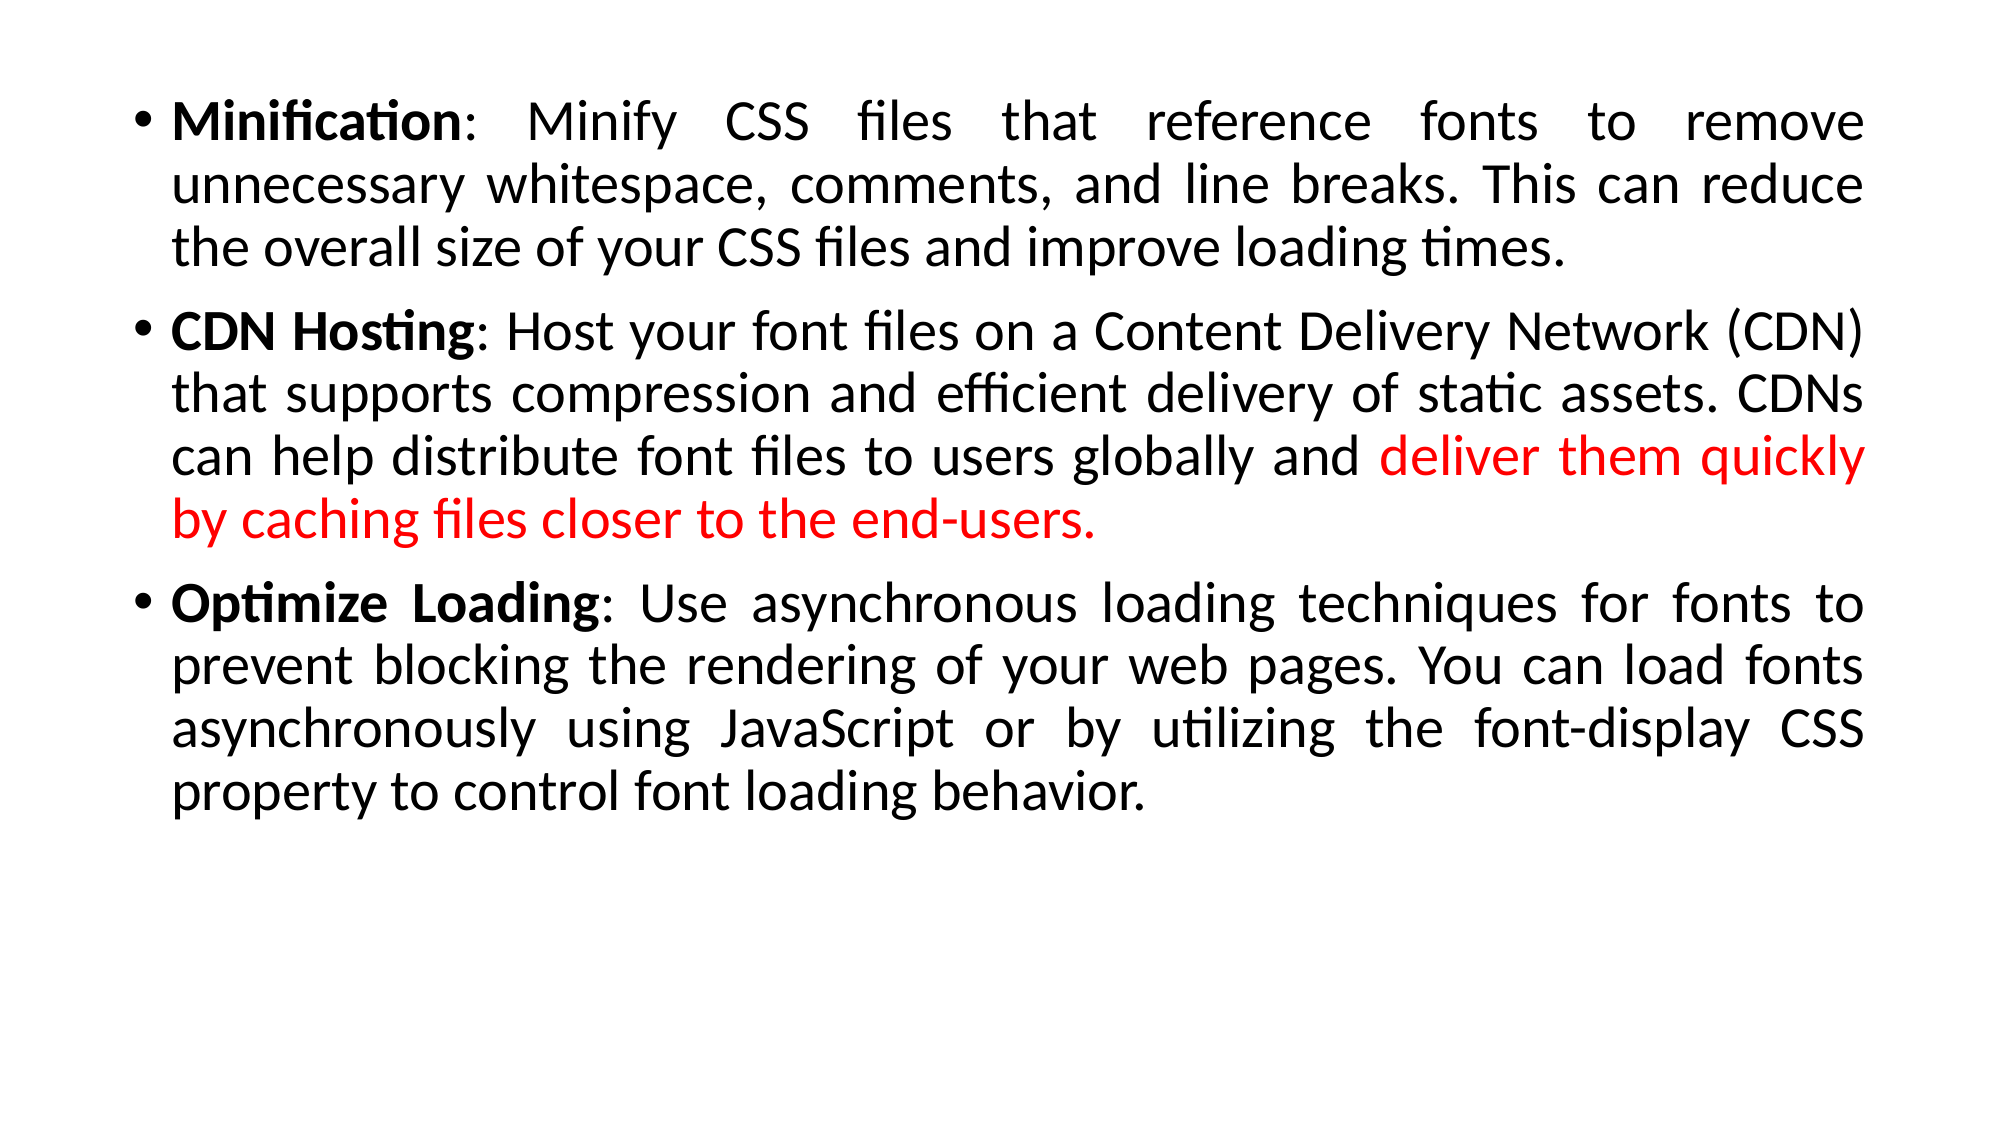

Minification: Minify CSS files that reference fonts to remove unnecessary whitespace, comments, and line breaks. This can reduce the overall size of your CSS files and improve loading times.
CDN Hosting: Host your font files on a Content Delivery Network (CDN) that supports compression and efficient delivery of static assets. CDNs can help distribute font files to users globally and deliver them quickly by caching files closer to the end-users.
Optimize Loading: Use asynchronous loading techniques for fonts to prevent blocking the rendering of your web pages. You can load fonts asynchronously using JavaScript or by utilizing the font-display CSS property to control font loading behavior.